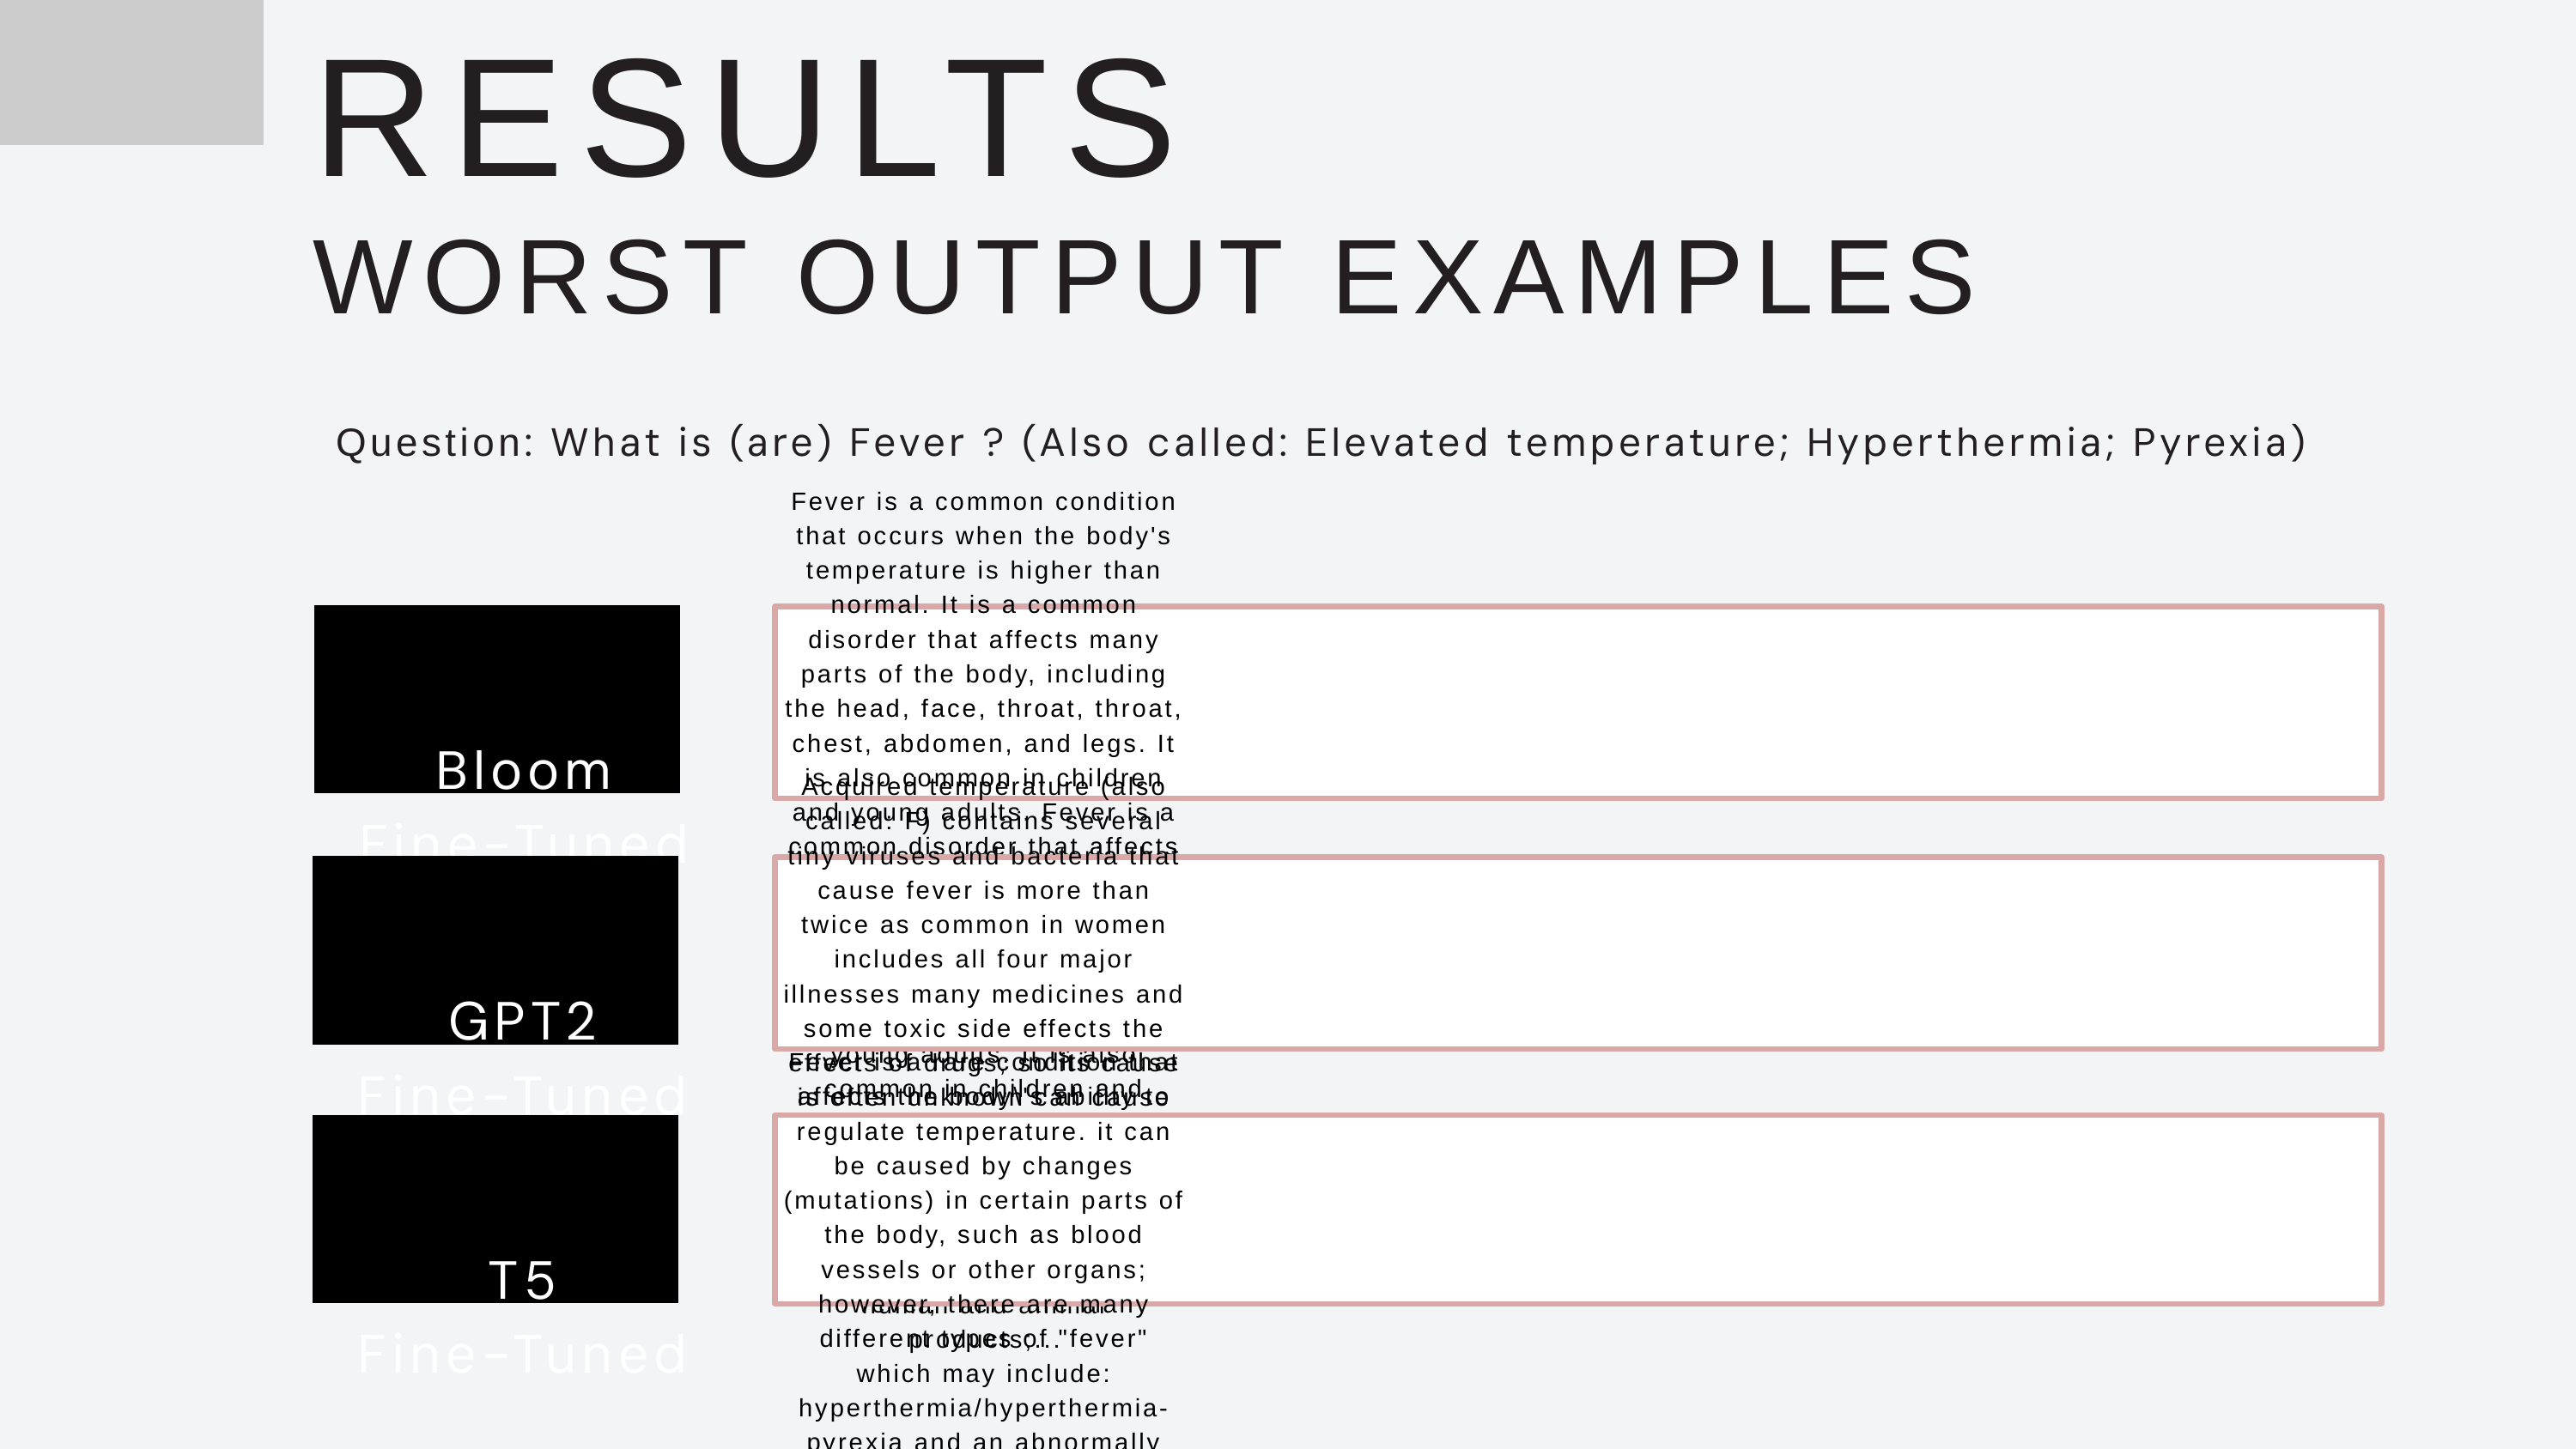

RESULTS
WORST OUTPUT EXAMPLES
Question: What is (are) Fever ? (Also called: Elevated temperature; Hyperthermia; Pyrexia)

Bloom
Fine-Tuned

Fever is a common condition that occurs when the body's temperature is higher than normal. It is a common disorder that affects many parts of the body, including the head, face, throat, throat, chest, abdomen, and legs. It is also common in children and young adults. Fever is a common disorder that affects many parts of the body, including the head, face, throat, throat, chest, abdomen, and legs. It is also common in children and young adults. It is also common in children and young adults....

GPT2
Fine-Tuned

Acquired temperature (also called: F) contains several tiny viruses and bacteria that cause fever is more than twice as common in women includes all four major illnesses many medicines and some toxic side effects the effects of drugs, so its cause is often unknown can cause serious health problems in a variety of ways is caused by exposure to a lot of fluid, especially from salt water and food contaminated with human and animal products;...

T5
Fine-Tuned

Fever is a rare condition that affects the body\'s ability to regulate temperature. it can be caused by changes (mutations) in certain parts of the body, such as blood vessels or other organs; however, there are many different types of "fever" which may include: hyperthermia/hyperthermia-pyrexia and an abnormally high level of energy called hemorrhagic acidosinophilus -- also known as hypothyroidism).